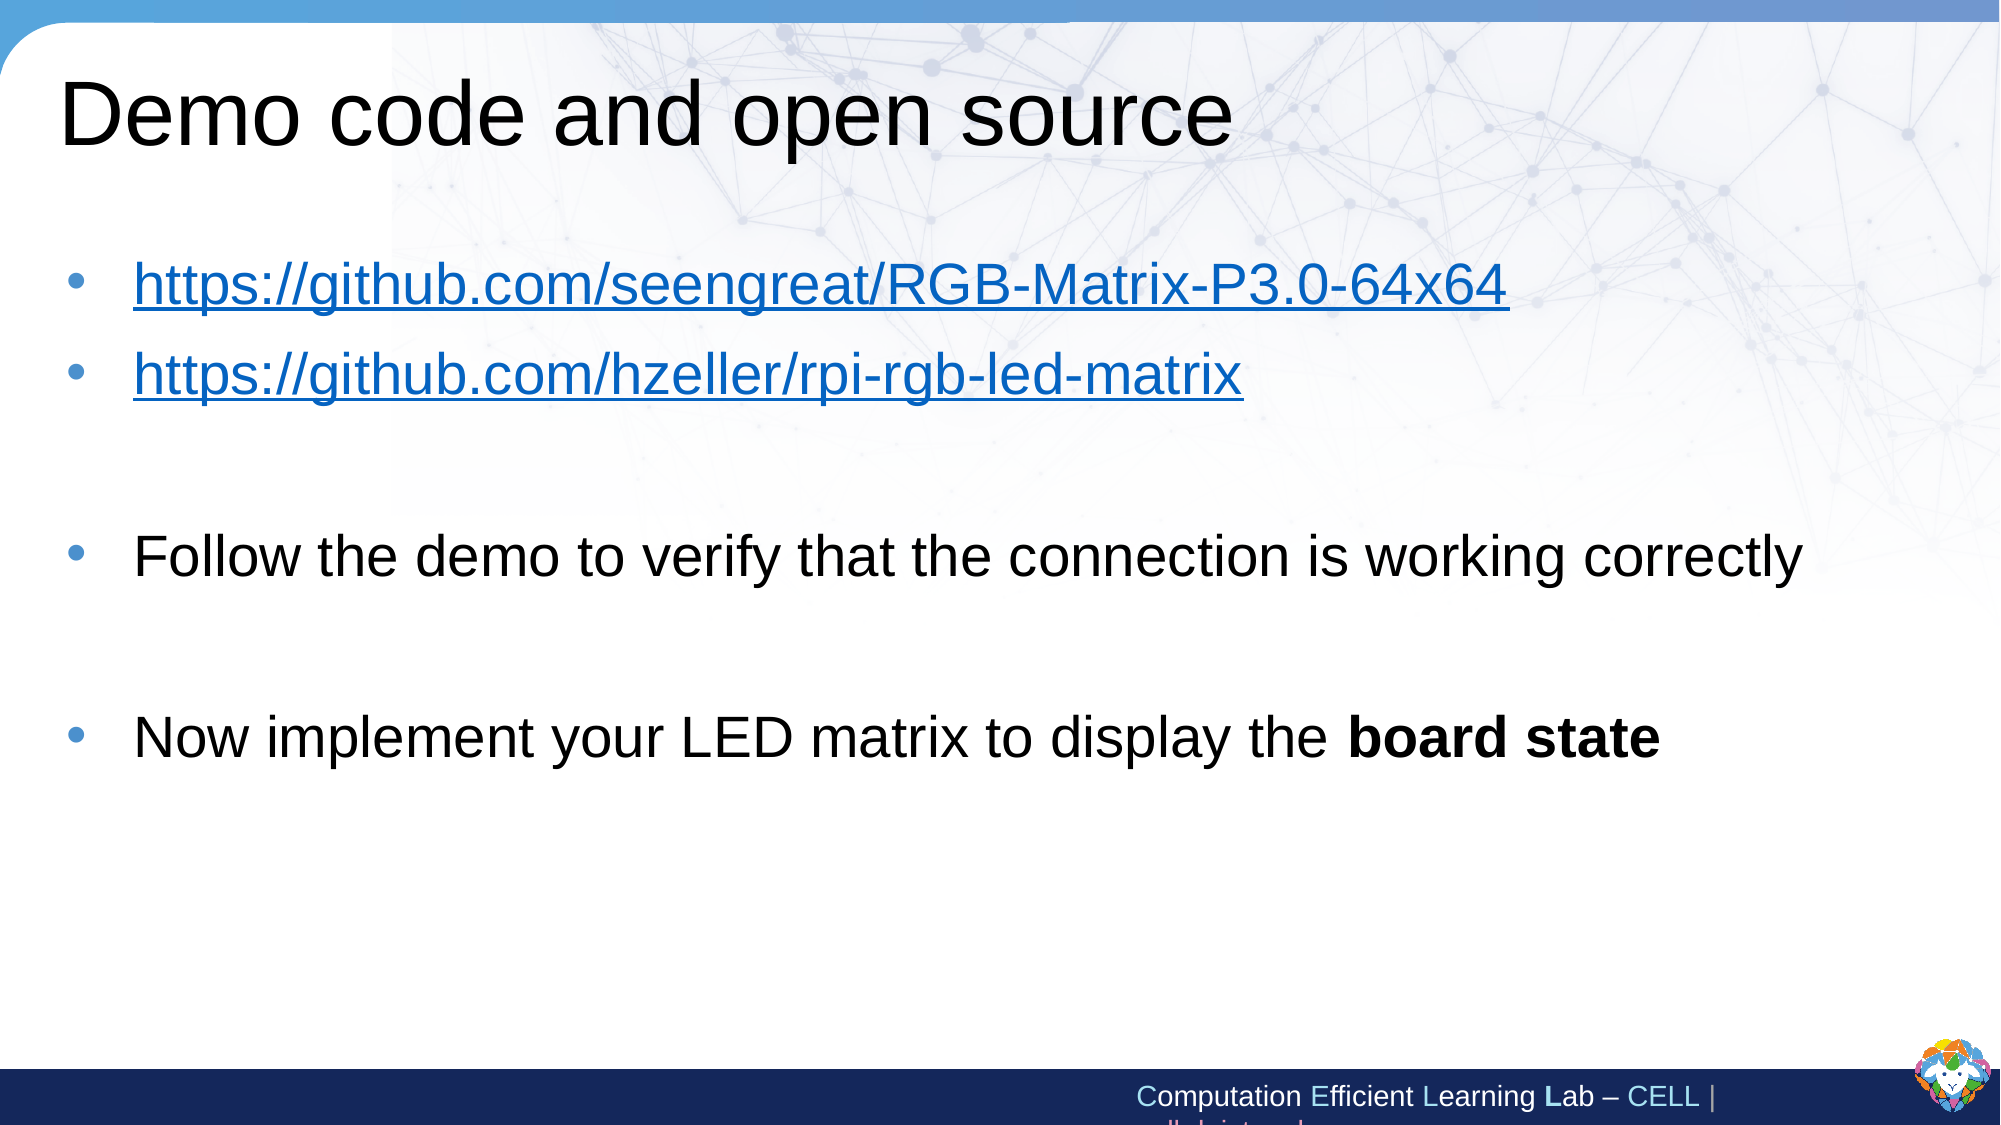

# Demo code and open source
https://github.com/seengreat/RGB-Matrix-P3.0-64x64
https://github.com/hzeller/rpi-rgb-led-matrix

Follow the demo to verify that the connection is working correctly

Now implement your LED matrix to display the board state